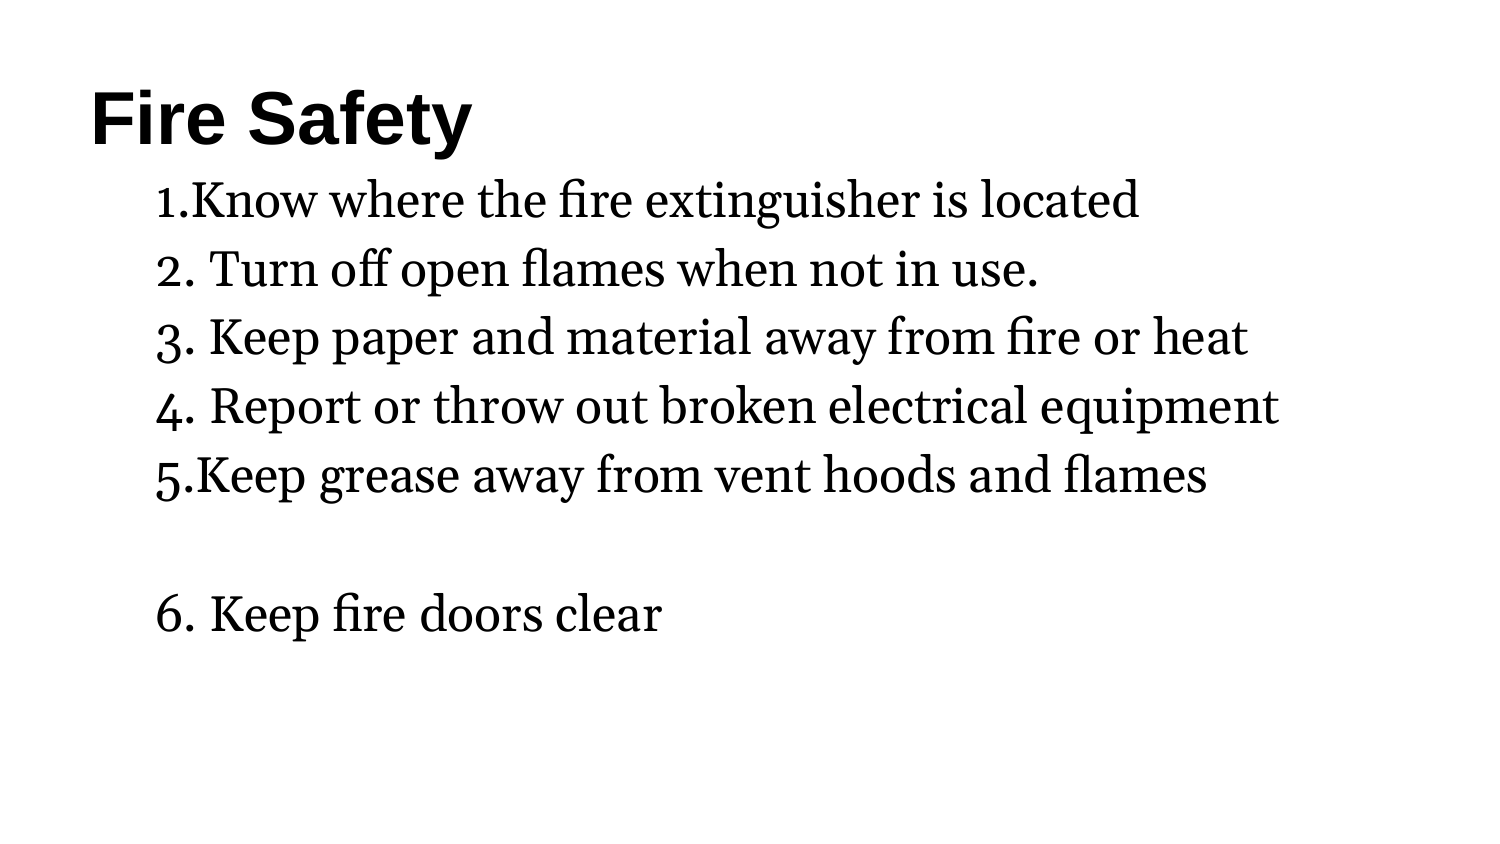

# Fire Safety

1.Know where the fire extinguisher is located
2. Turn off open flames when not in use.
3. Keep paper and material away from fire or heat
4. Report or throw out broken electrical equipment
5.Keep grease away from vent hoods and flames
6. Keep fire doors clear